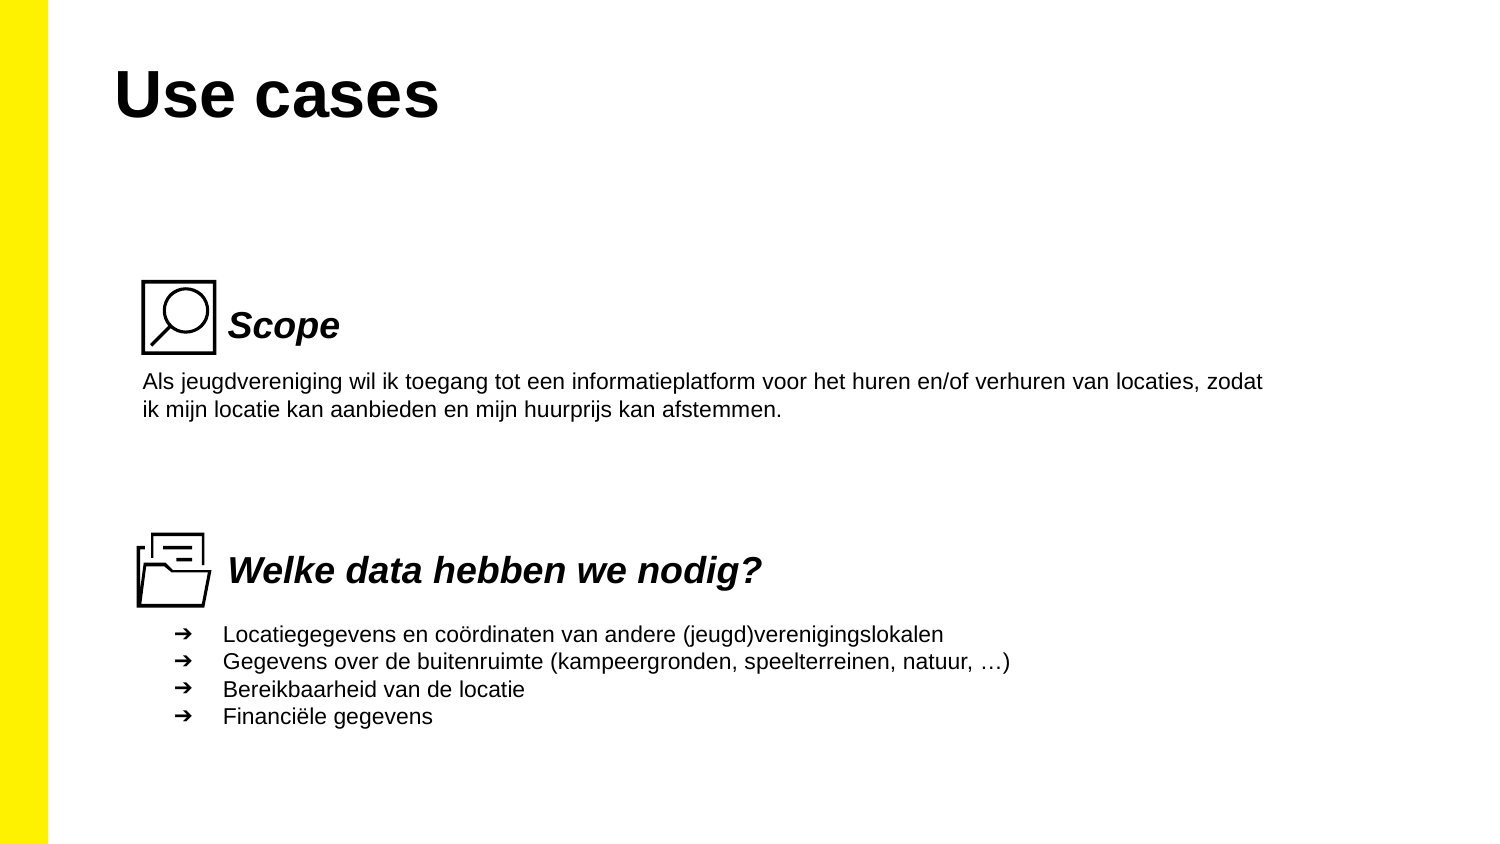

Use cases

Scope

Als jeugdvereniging wil ik toegang tot een informatieplatform voor het huren en/of verhuren van locaties, zodat ik mijn locatie kan aanbieden en mijn huurprijs kan afstemmen.

Welke data hebben we nodig?

Locatiegegevens en coördinaten van andere (jeugd)verenigingslokalen
Gegevens over de buitenruimte (kampeergronden, speelterreinen, natuur, …)
Bereikbaarheid van de locatie
Financiële gegevens